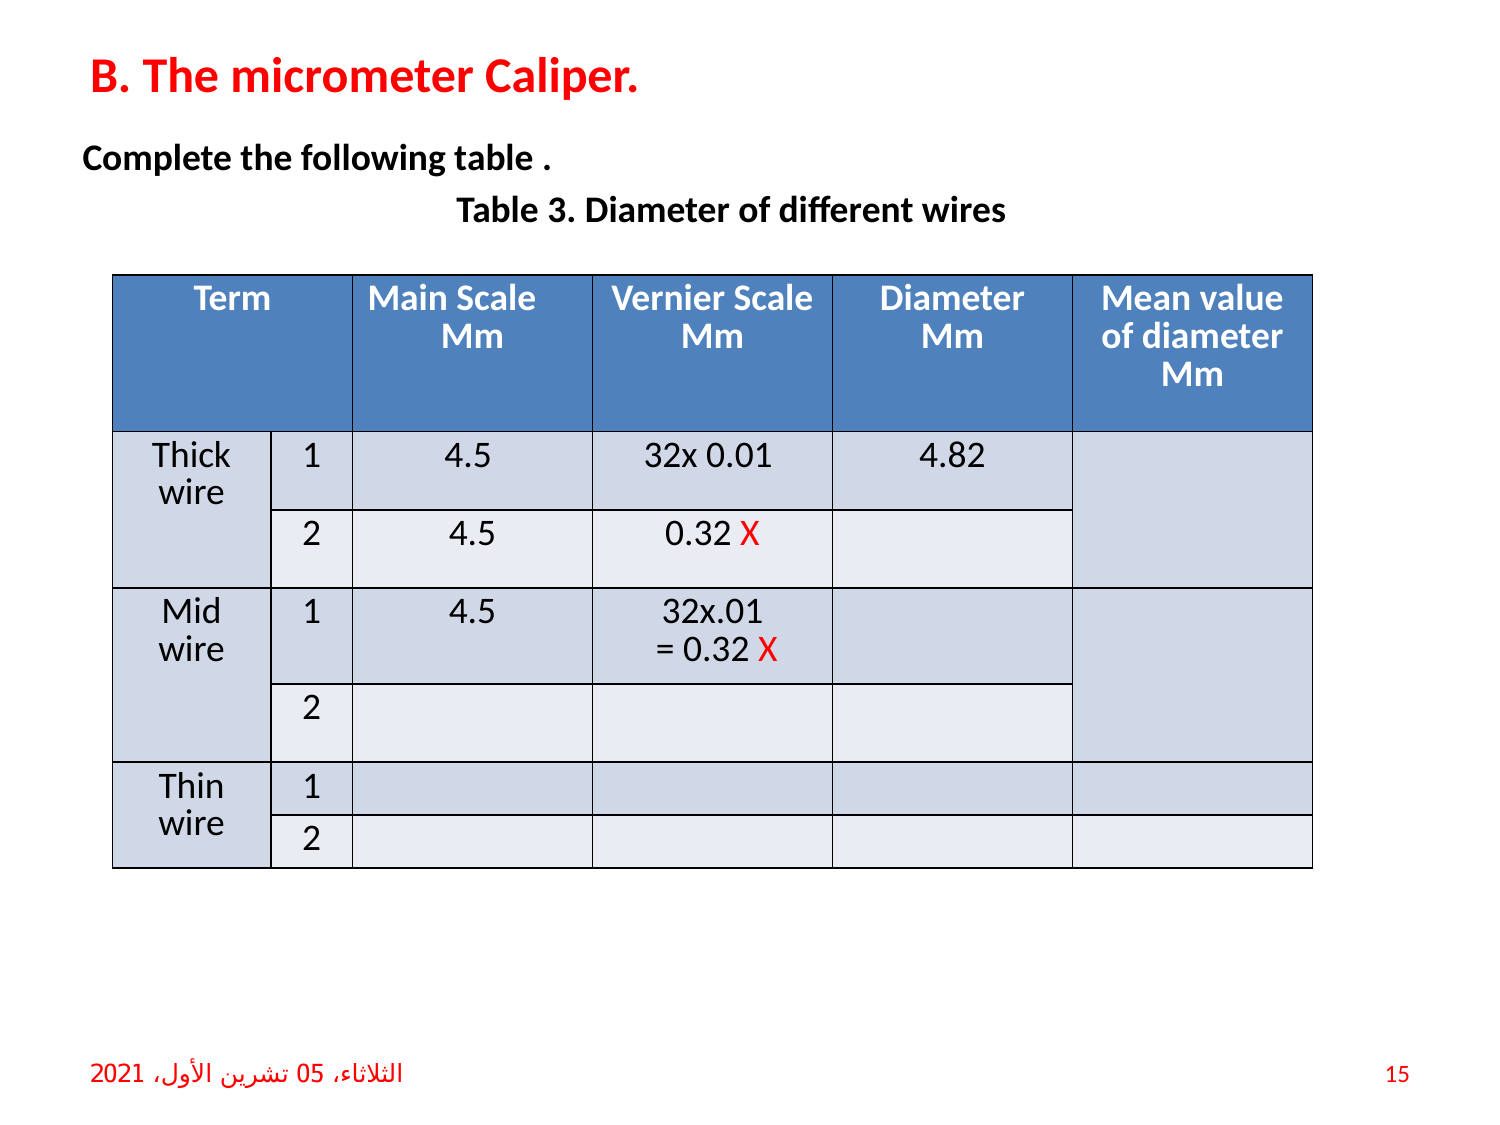

# B. The micrometer Caliper.
     Complete the following table .
                                                 Table 3. Diameter of different wires

| Term |  | Main Scale Mm | Vernier Scale Mm | Diameter Mm | Mean value of diameter Mm |
| --- | --- | --- | --- | --- | --- |
| Thick wire | 1 | 4.5 | 32x 0.01 | 4.82 |  |
|  | 2 | 4.5 | 0.32 X |  |  |
| Mid wire | 1 | 4.5 | 32x.01 = 0.32 X |  |  |
|  | 2 |  |  |  |  |
| Thin wire | 1 |  |  |  |  |
|  | 2 |  |  |  |  |
الثلاثاء، 05 تشرين الأول، 2021
15